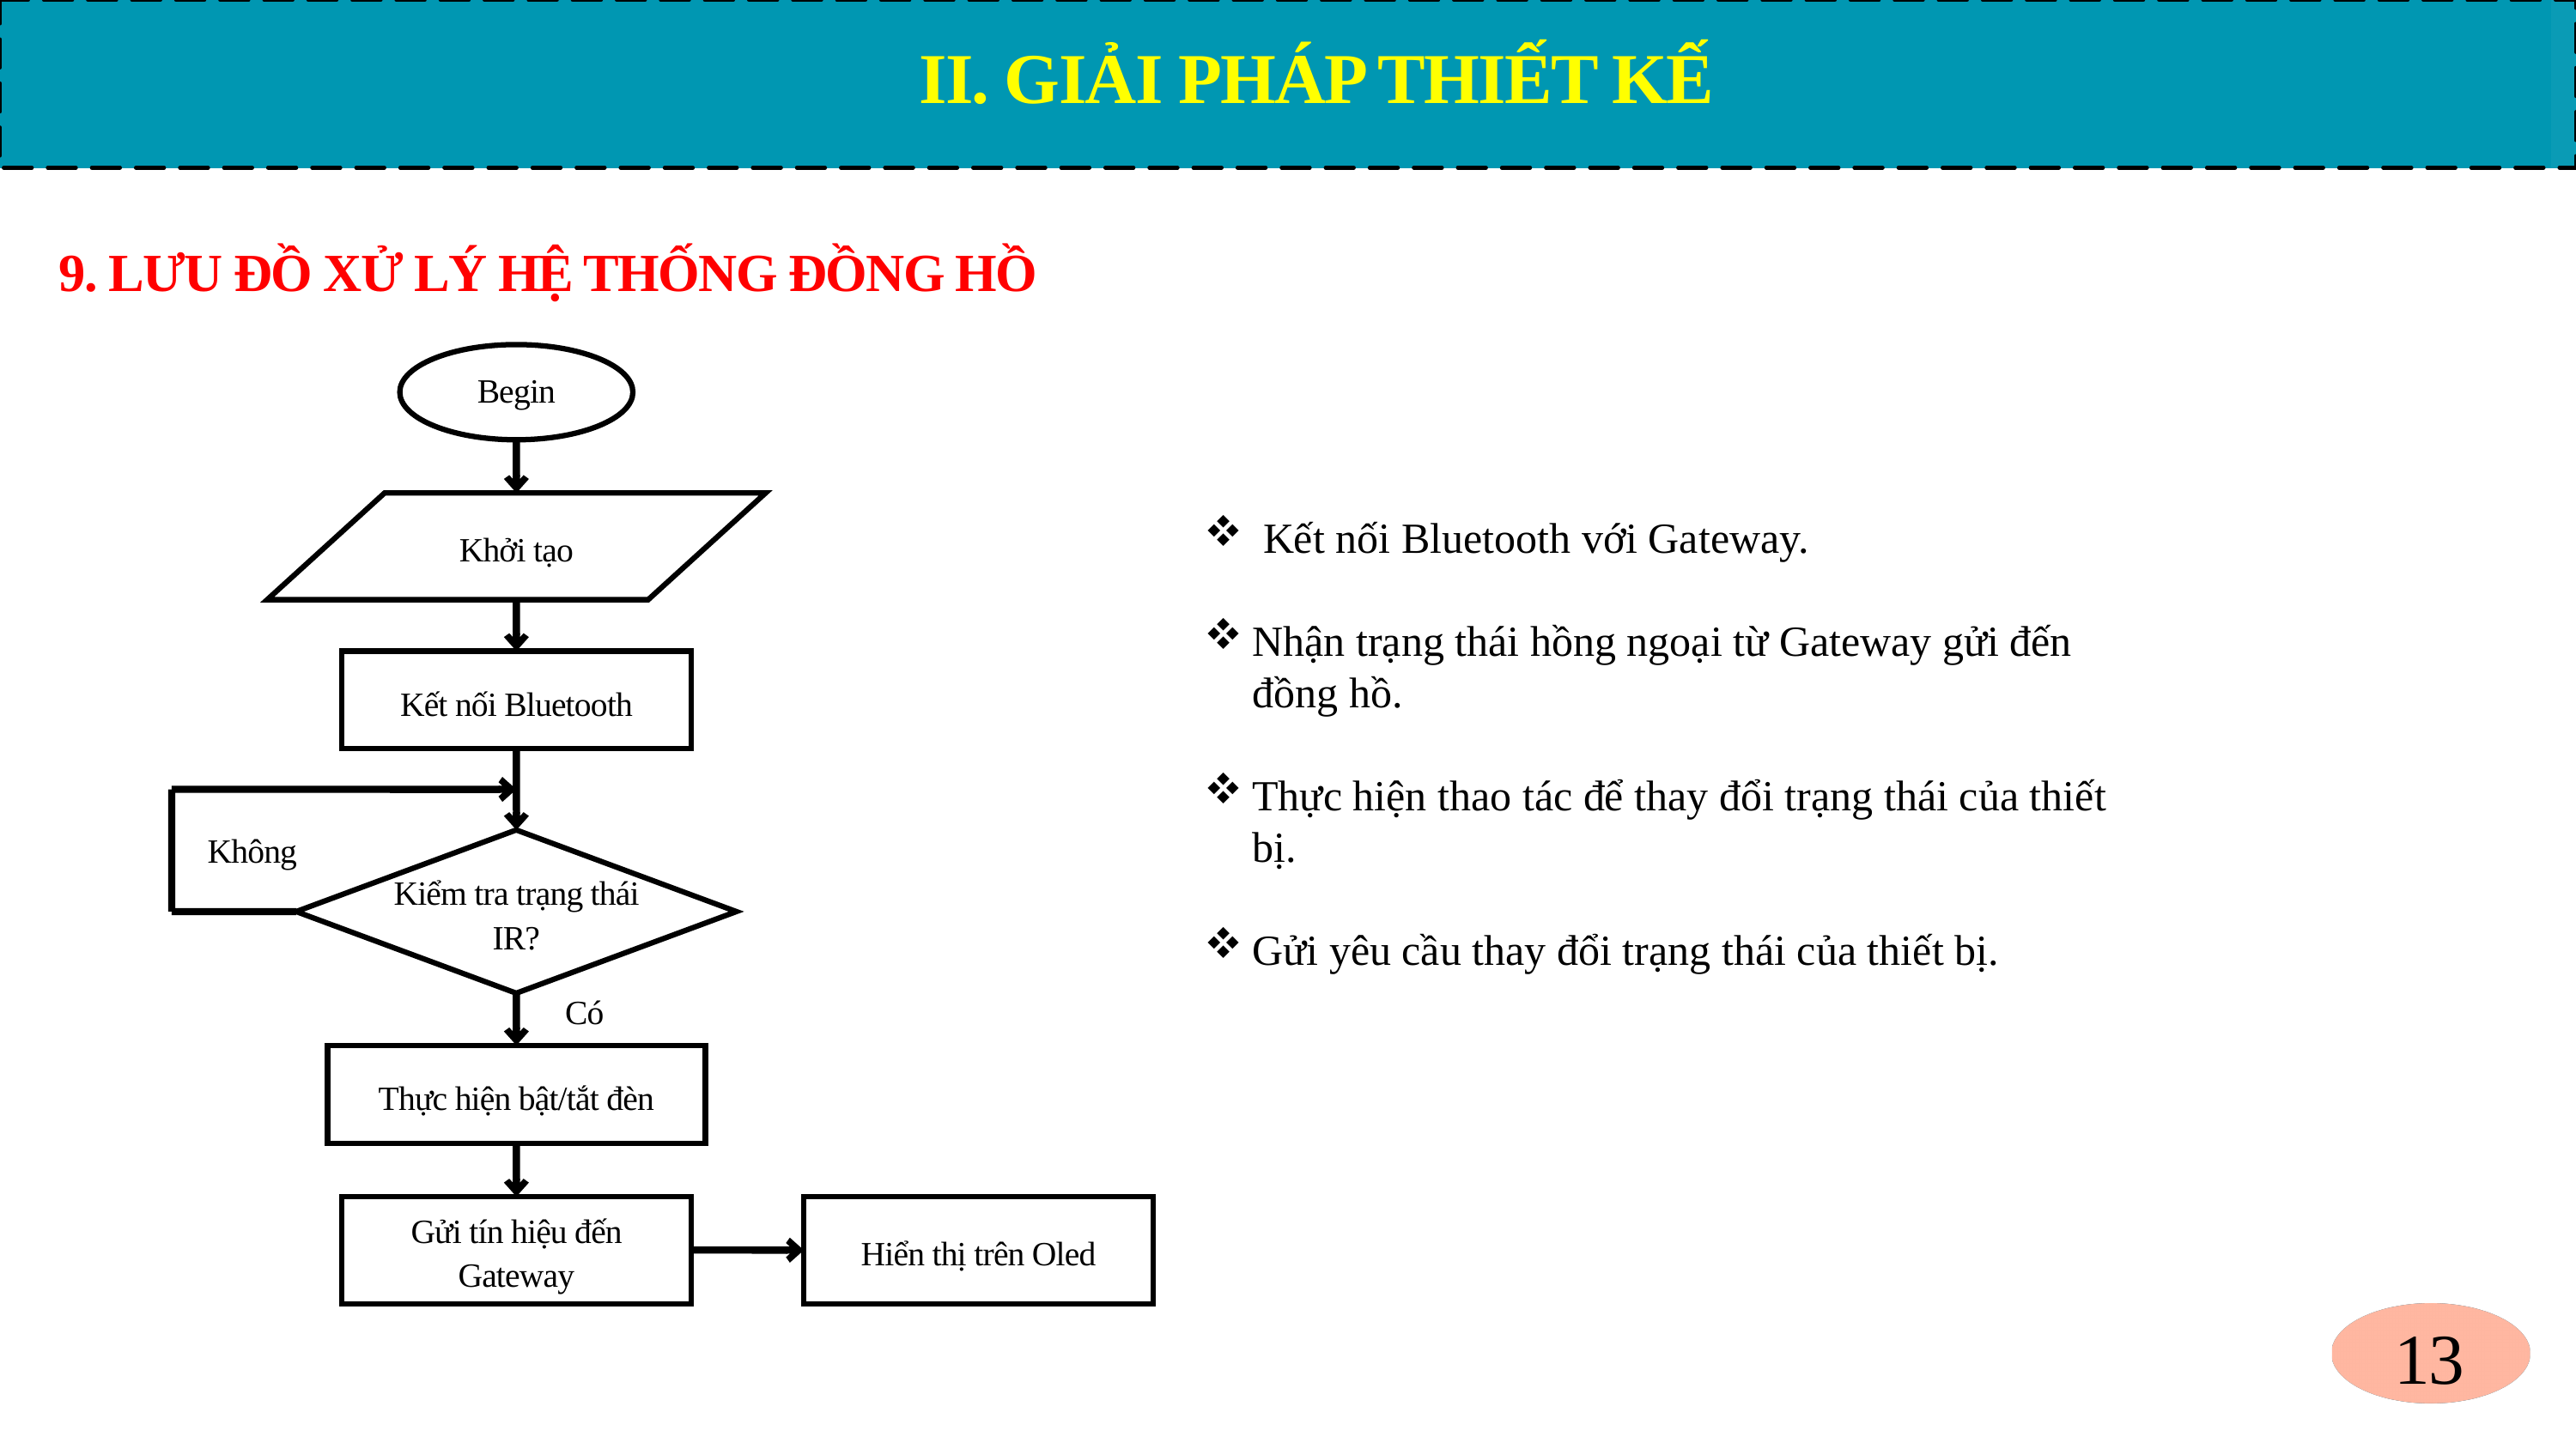

II. GIẢI PHÁP THIẾT KẾ
9. LƯU ĐỒ XỬ LÝ HỆ THỐNG ĐỒNG HỒ

Begin

Khởi tạo

Kết nối Bluetooth

Không

Kiểm tra trạng thái IR?

Có

Thực hiện bật/tắt đèn

Gửi tín hiệu đến Gateway

Hiển thị trên Oled

 Kết nối Bluetooth với Gateway.

Nhận trạng thái hồng ngoại từ Gateway gửi đến đồng hồ.

Thực hiện thao tác để thay đổi trạng thái của thiết bị.

Gửi yêu cầu thay đổi trạng thái của thiết bị.

13